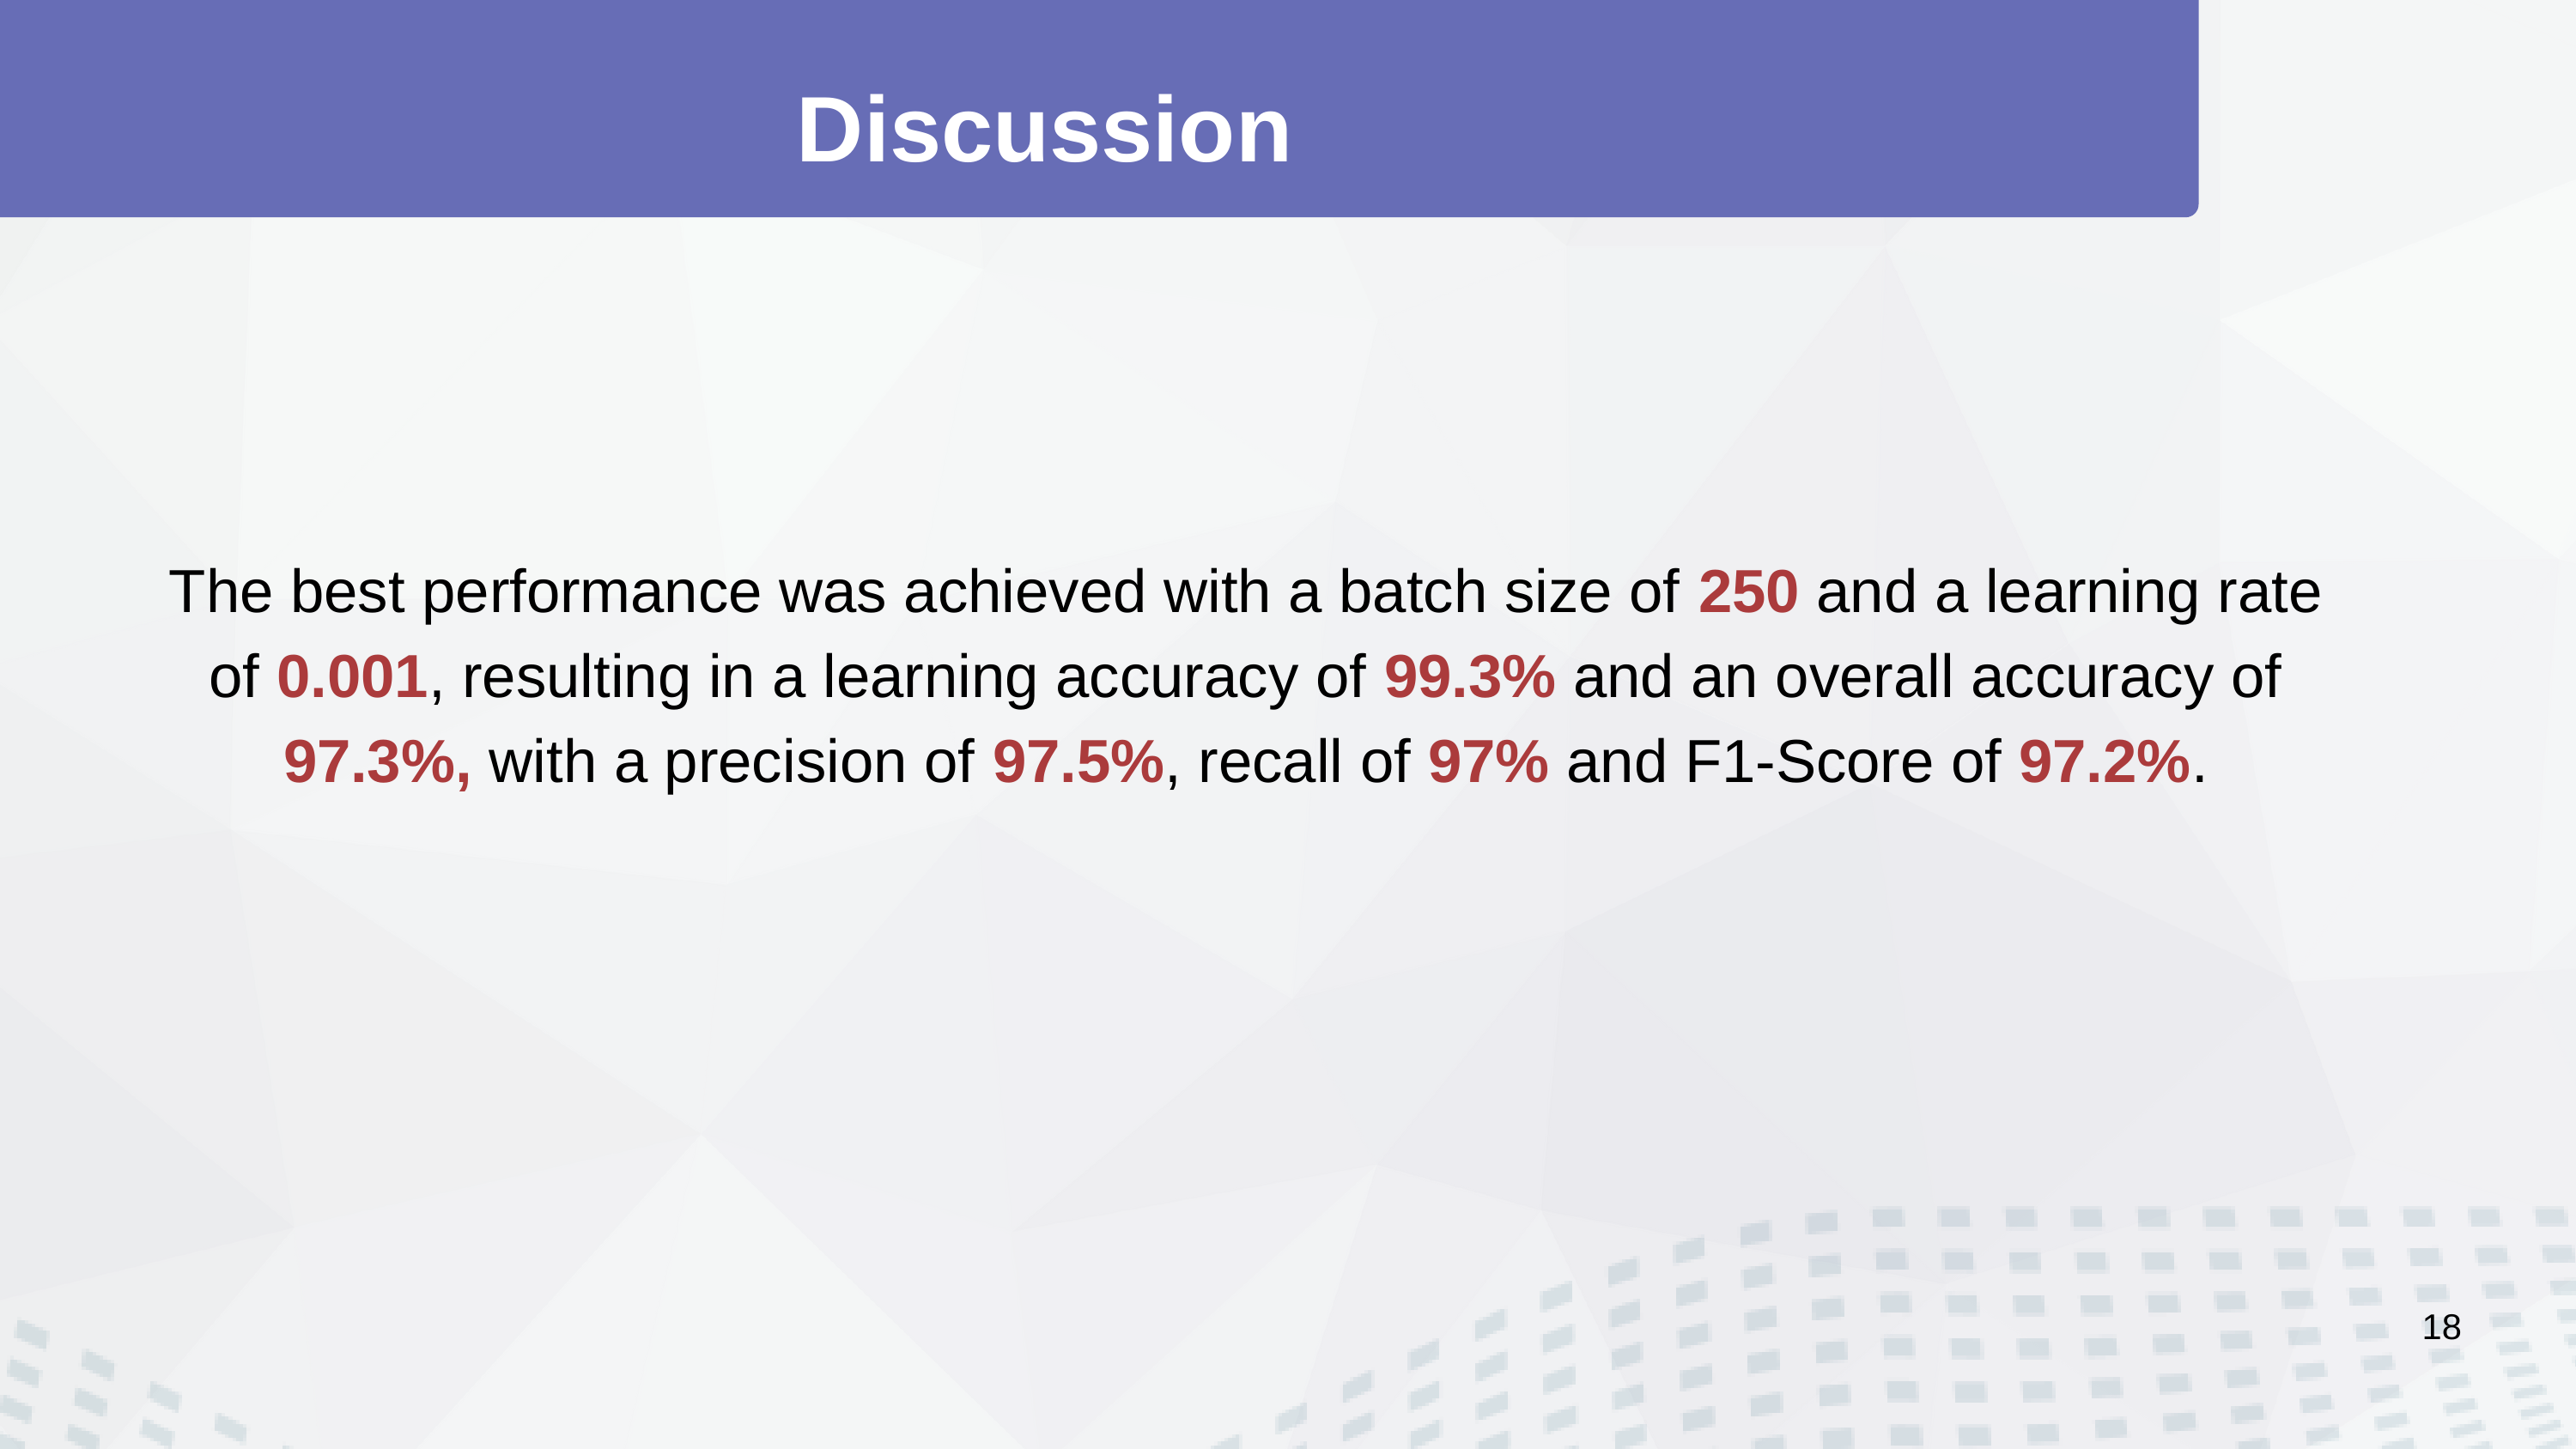

Discussion

The best performance was achieved with a batch size of 250 and a learning rate of 0.001, resulting in a learning accuracy of 99.3% and an overall accuracy of 97.3%, with a precision of 97.5%, recall of 97% and F1-Score of 97.2%.

18